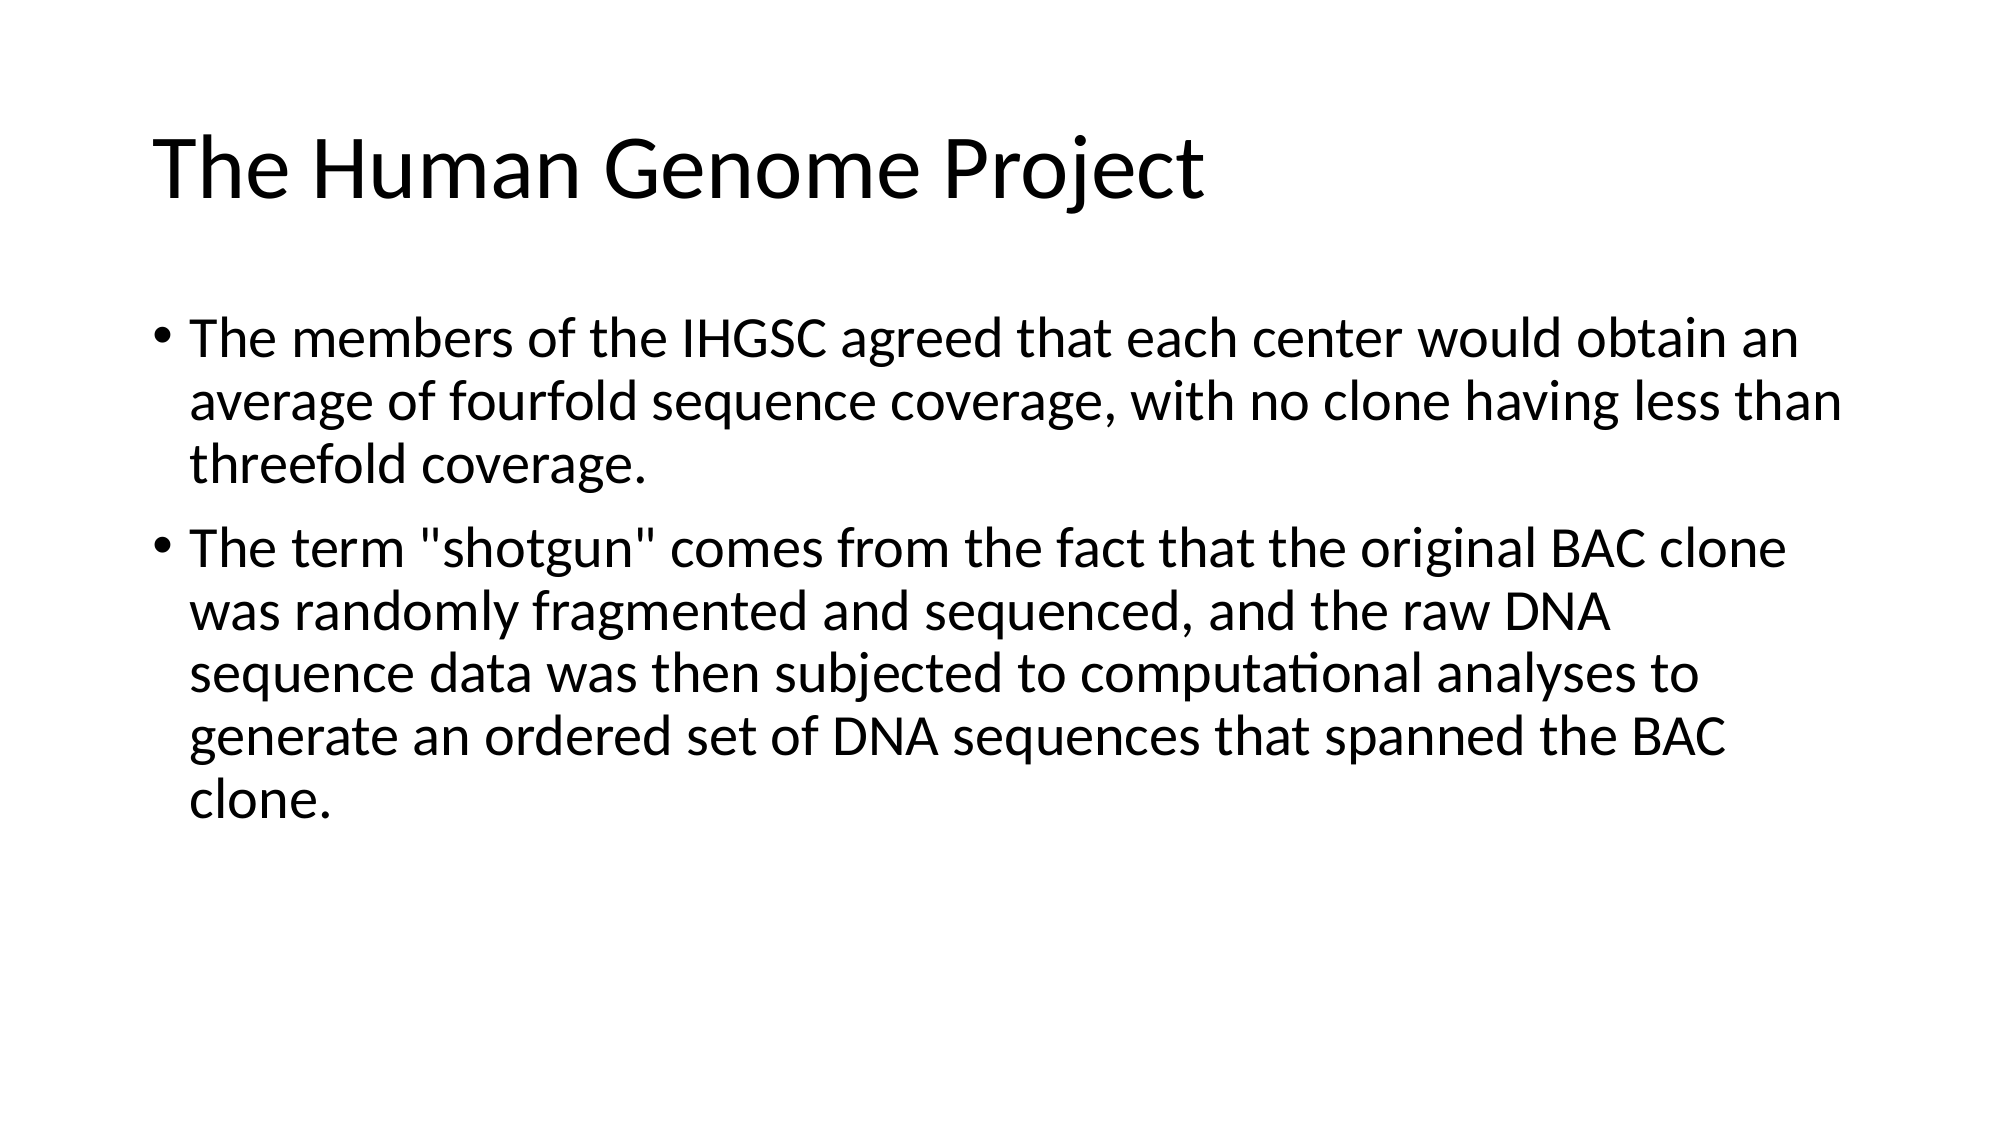

# The Human Genome Project
The members of the IHGSC agreed that each center would obtain an average of fourfold sequence coverage, with no clone having less than threefold coverage.
The term "shotgun" comes from the fact that the original BAC clone was randomly fragmented and sequenced, and the raw DNA sequence data was then subjected to computational analyses to generate an ordered set of DNA sequences that spanned the BAC clone.